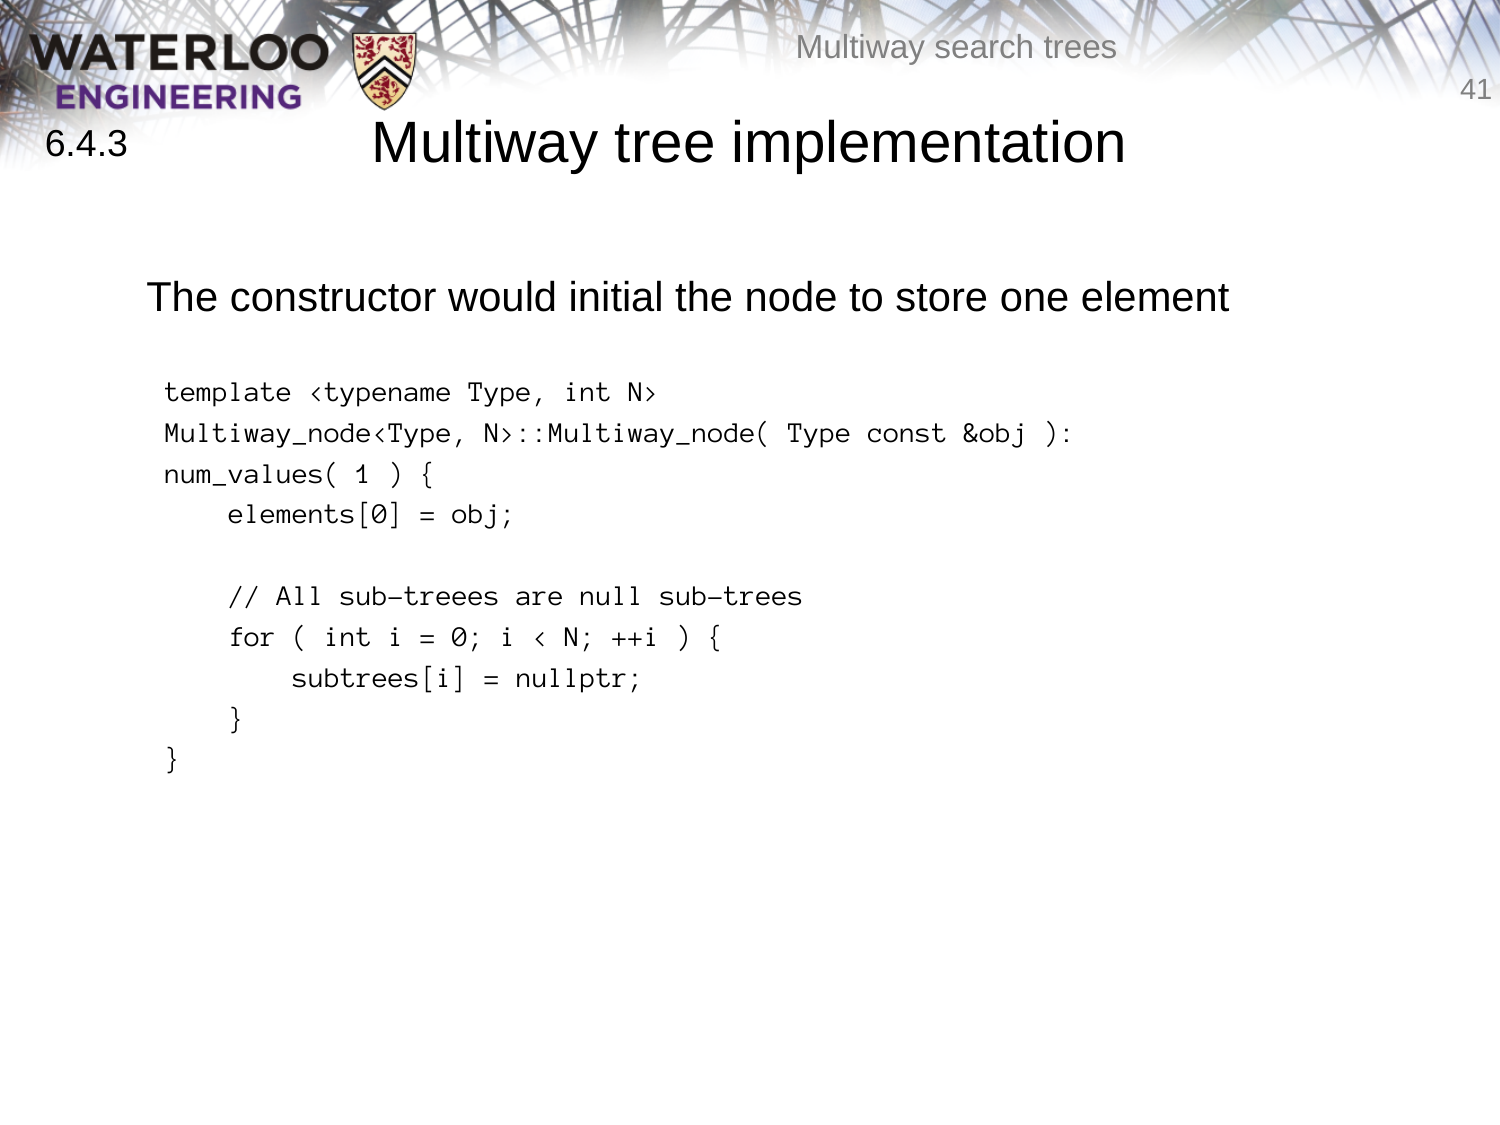

# Multiway tree implementation
6.4.3
	The constructor would initial the node to store one element

template <typename Type, int N>
Multiway_node<Type, N>::Multiway_node( Type const &obj ):
num_values( 1 ) {
    elements[0] = obj;

    // All sub-treees are null sub-trees
    for ( int i = 0; i < N; ++i ) {
        subtrees[i] = nullptr;
    }
}